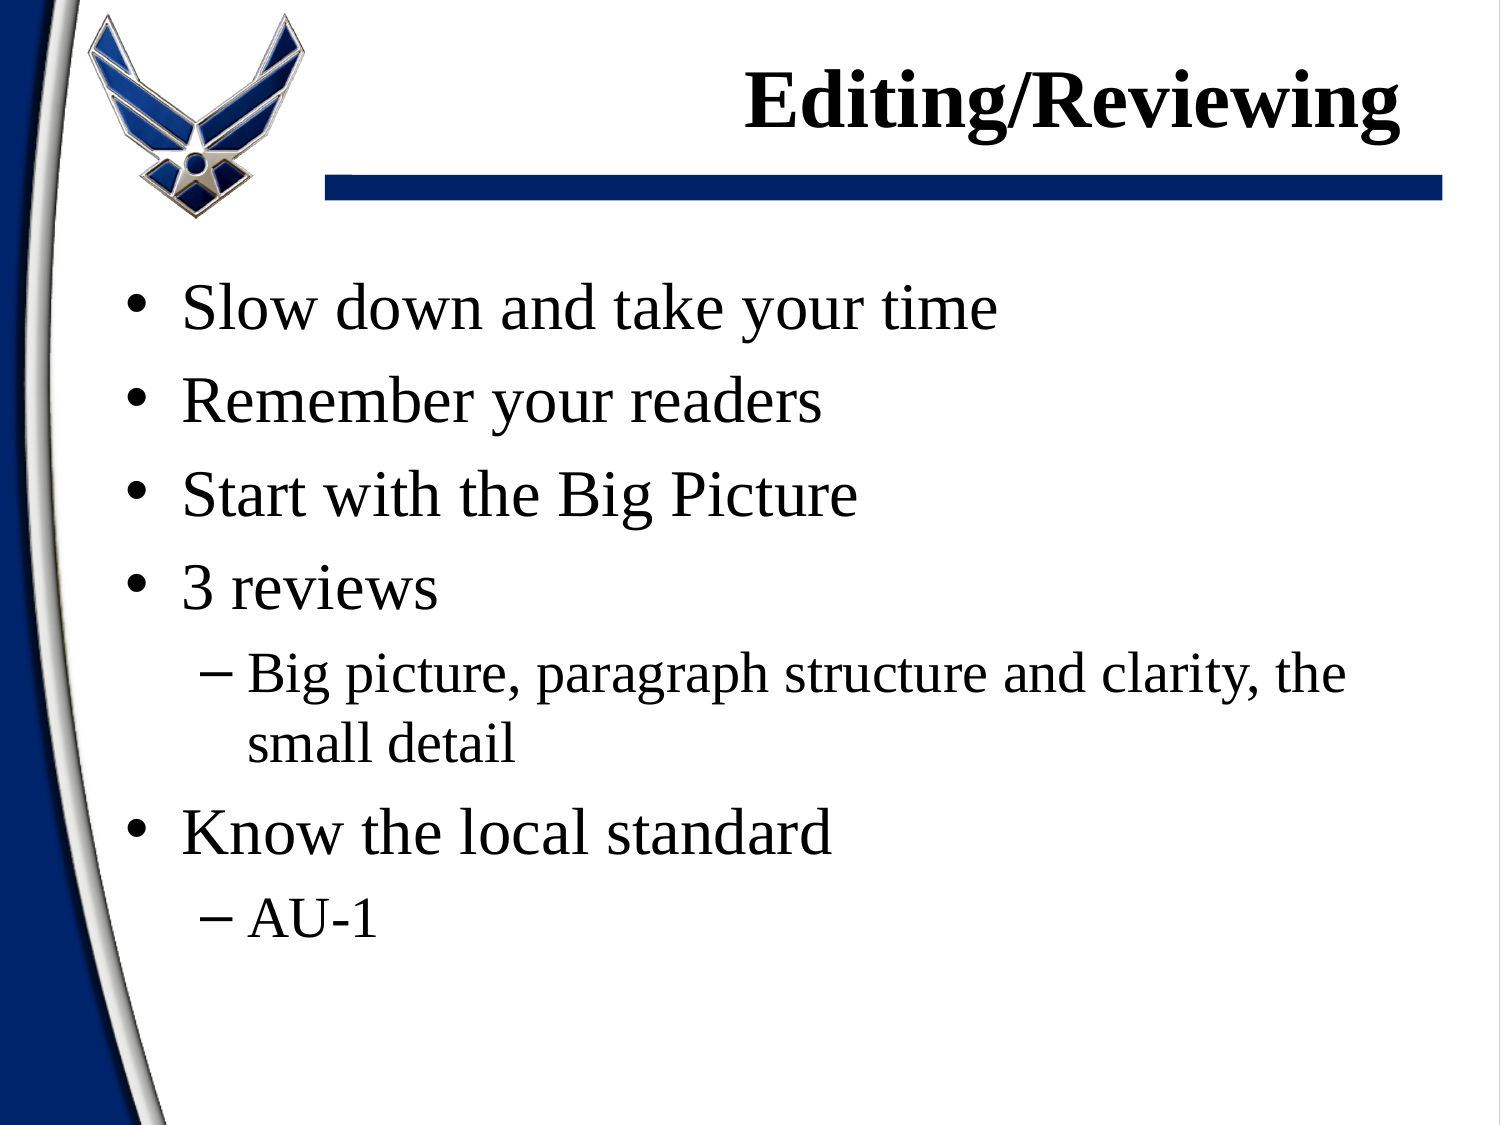

# Editing/Reviewing
Slow down and take your time
Remember your readers
Start with the Big Picture
3 reviews
Big picture, paragraph structure and clarity, the small detail
Know the local standard
AU-1